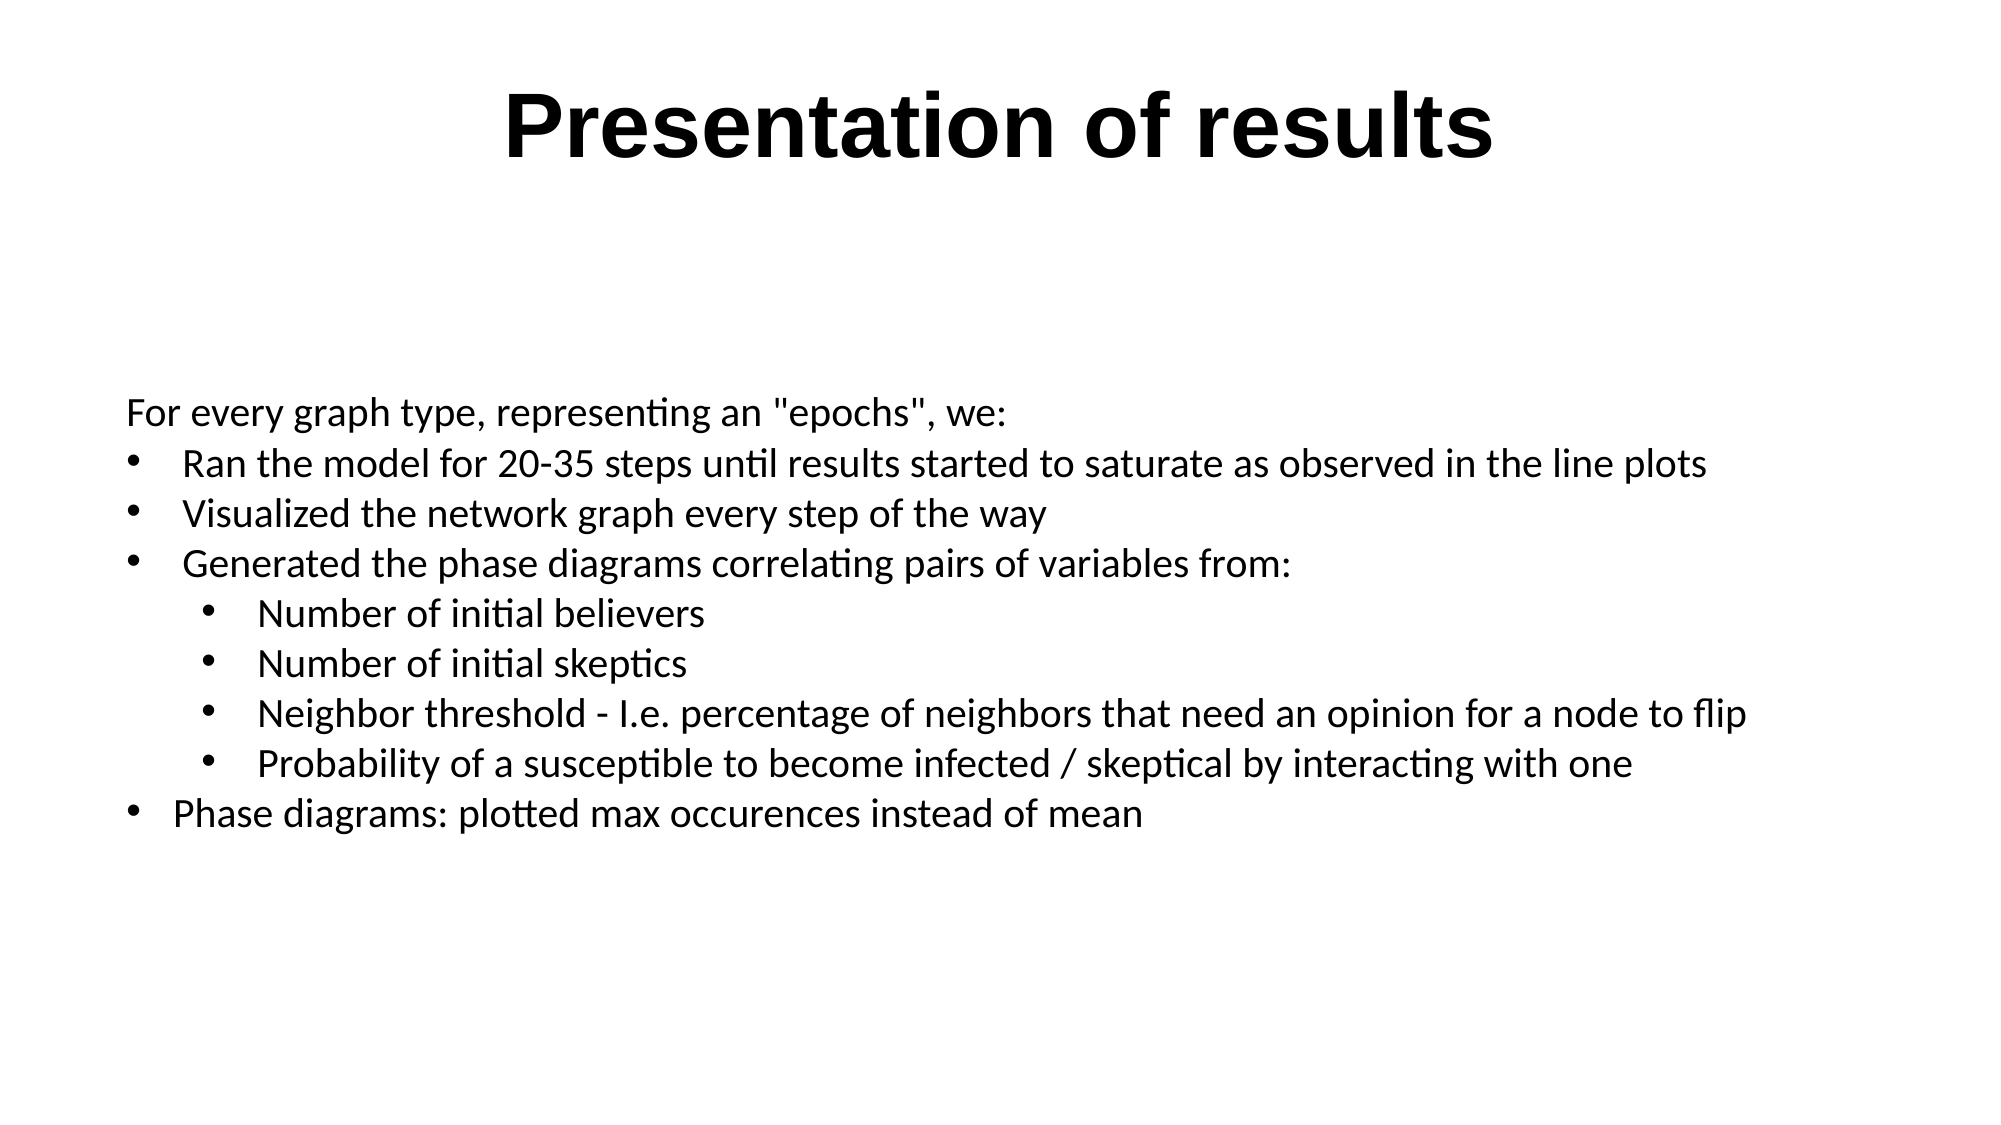

# Presentation of results
For every graph type, representing an "epochs", we:
Ran the model for 20-35 steps until results started to saturate as observed in the line plots
Visualized the network graph every step of the way
Generated the phase diagrams correlating pairs of variables from:
Number of initial believers
Number of initial skeptics
Neighbor threshold - I.e. percentage of neighbors that need an opinion for a node to flip
Probability of a susceptible to become infected / skeptical by interacting with one
Phase diagrams: plotted max occurences instead of mean